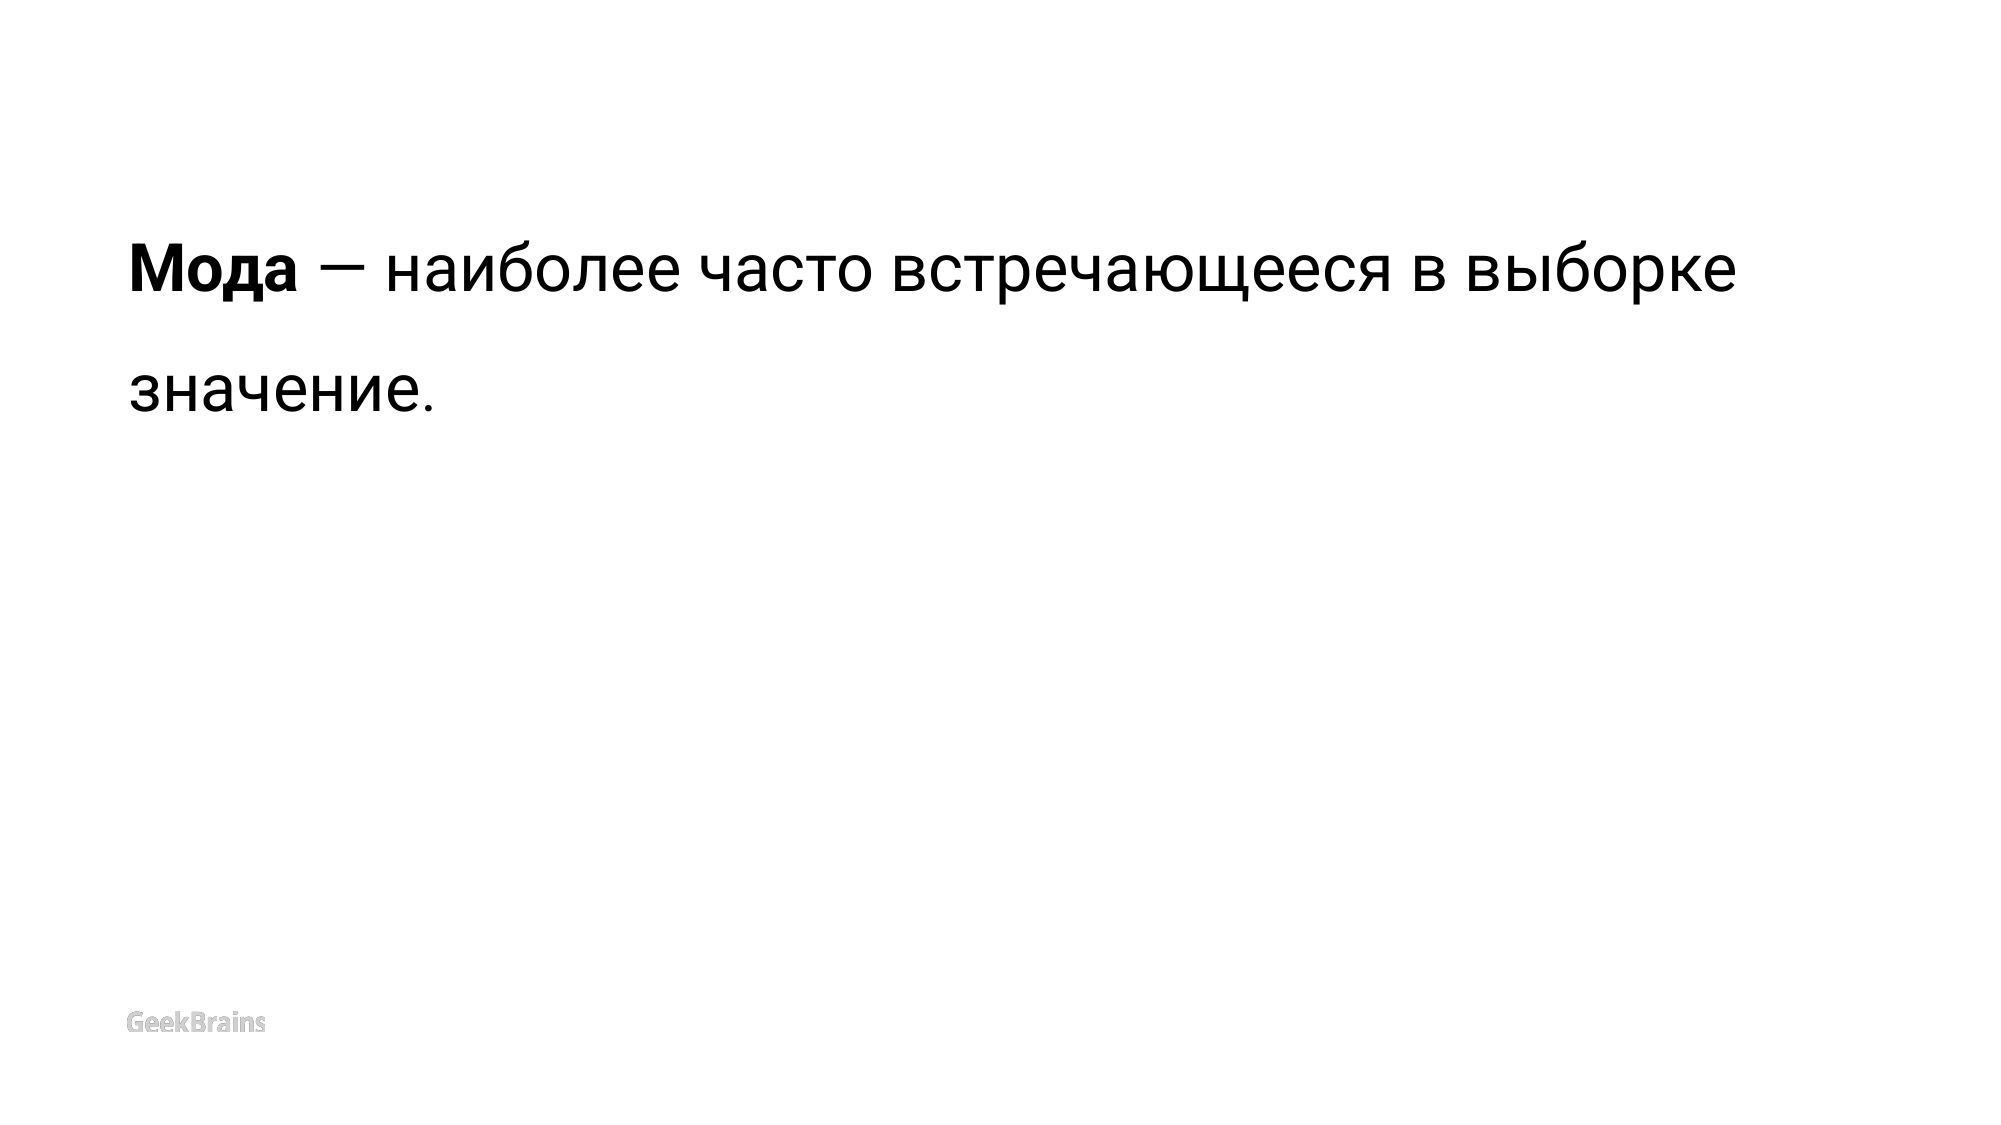

# Мода — наиболее часто встречающееся в выборке значение.